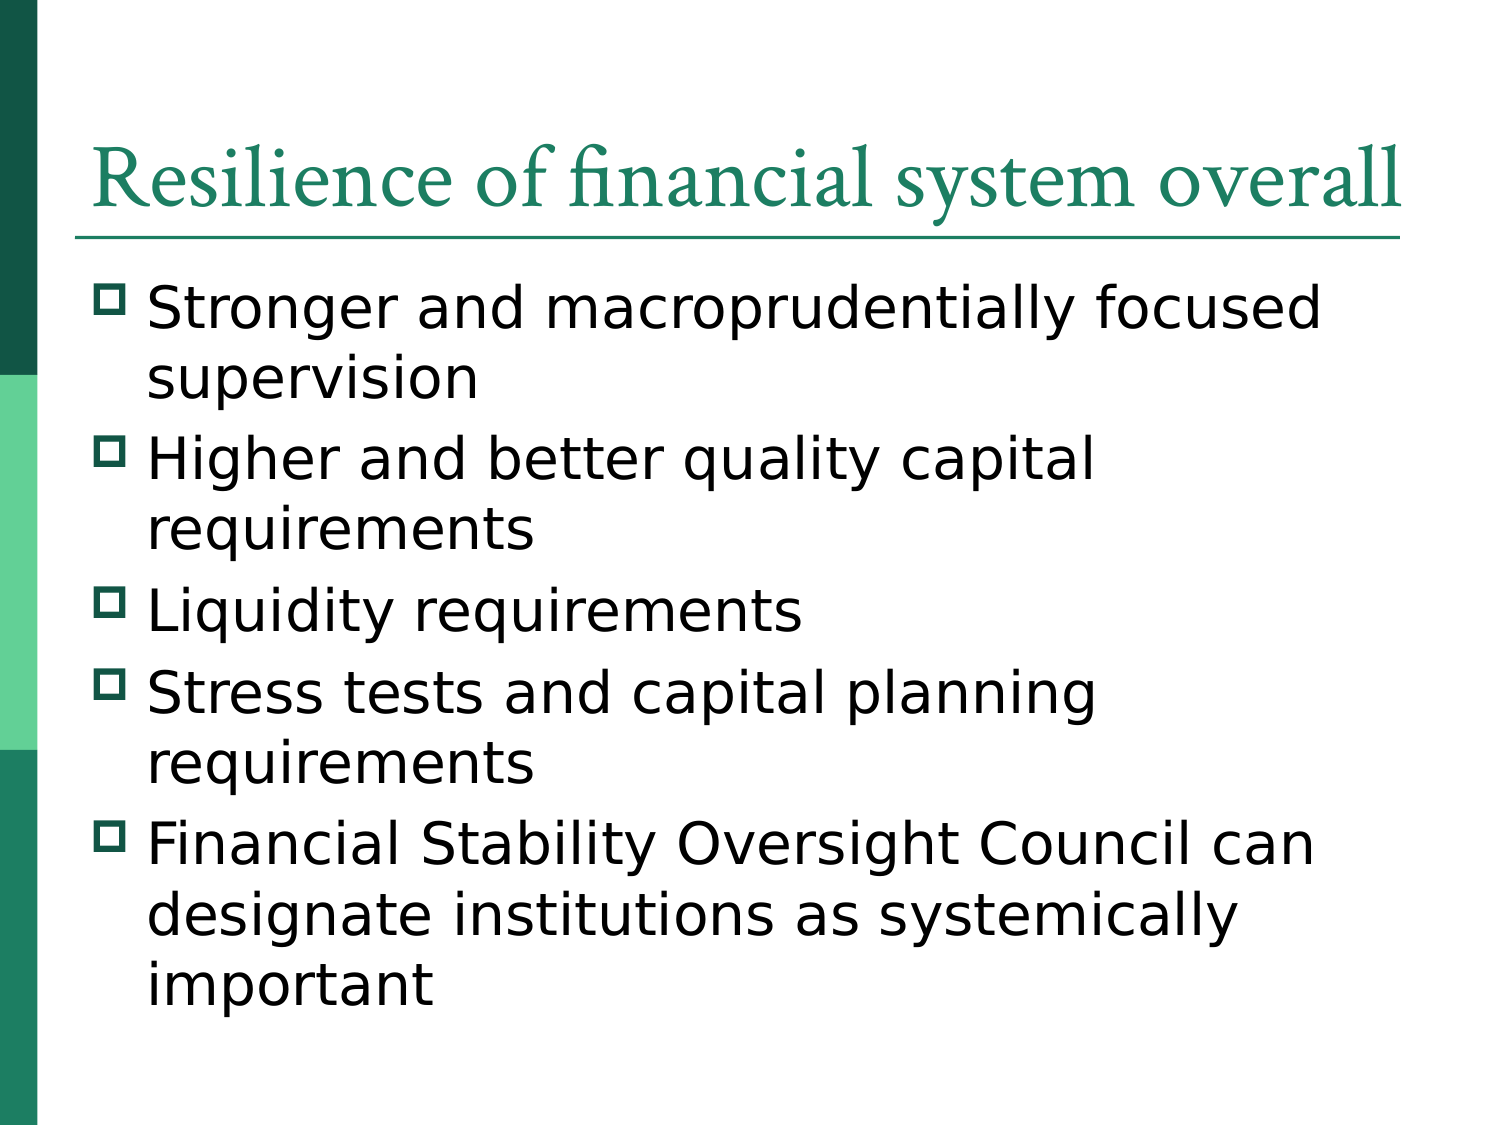

# Resilience of financial system overall
Stronger and macroprudentially focused supervision
Higher and better quality capital requirements
Liquidity requirements
Stress tests and capital planning requirements
Financial Stability Oversight Council can designate institutions as systemically important